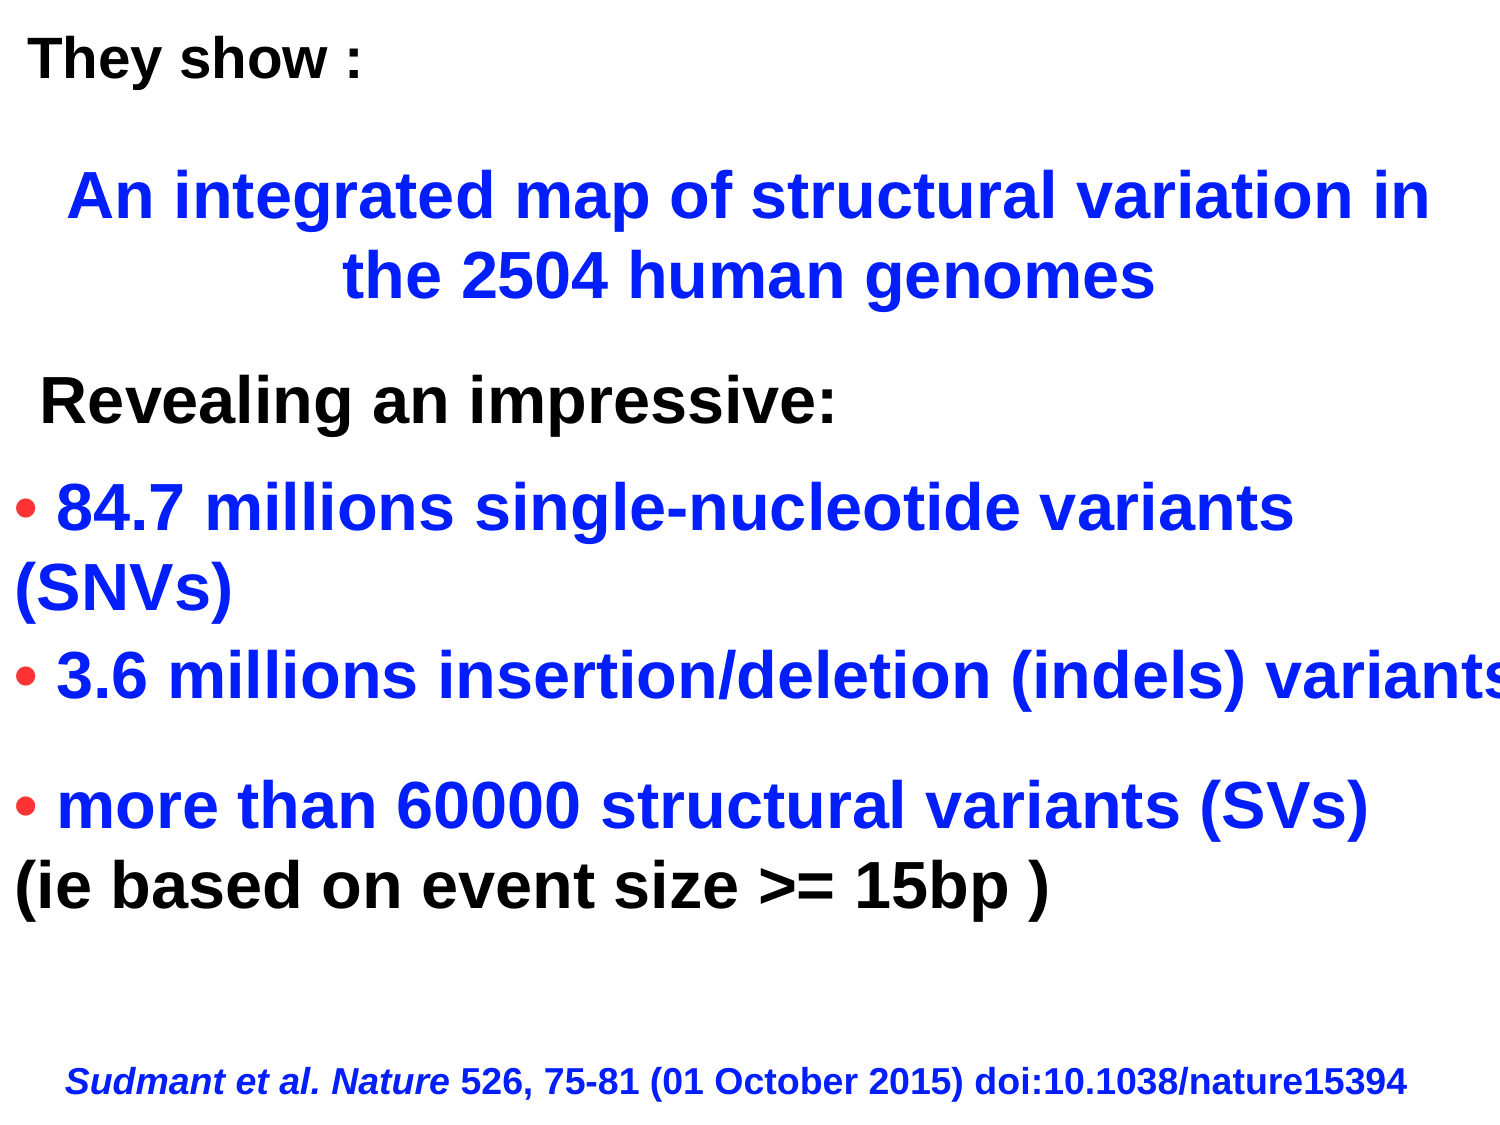

They show :
An integrated map of structural variation in the 2504 human genomes
Revealing an impressive:
• 84.7 millions single-nucleotide variants (SNVs)
• 3.6 millions insertion/deletion (indels) variants;
• more than 60000 structural variants (SVs)  (ie based on event size >= 15bp )
Sudmant et al. Nature 526, 75-81 (01 October 2015) doi:10.1038/nature15394